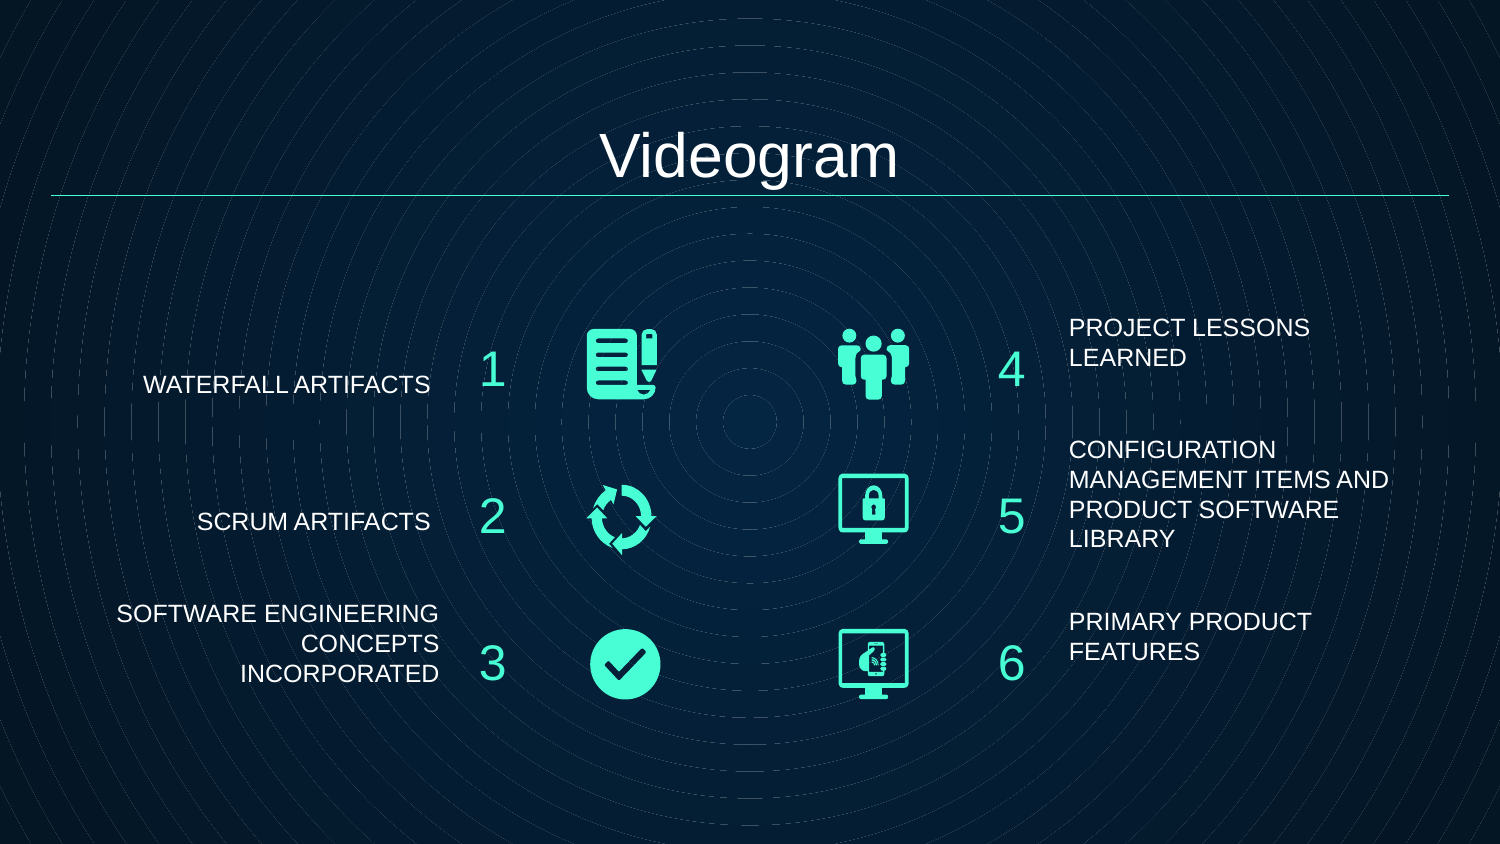

# Videogram

1
4

PROJECT LESSONS LEARNED
WATERFALL ARTIFACTS
2
5

SCRUM ARTIFACTS
CONFIGURATION MANAGEMENT ITEMS AND PRODUCT SOFTWARE LIBRARY
3
6

PRIMARY PRODUCT FEATURES
SOFTWARE ENGINEERING CONCEPTS INCORPORATED